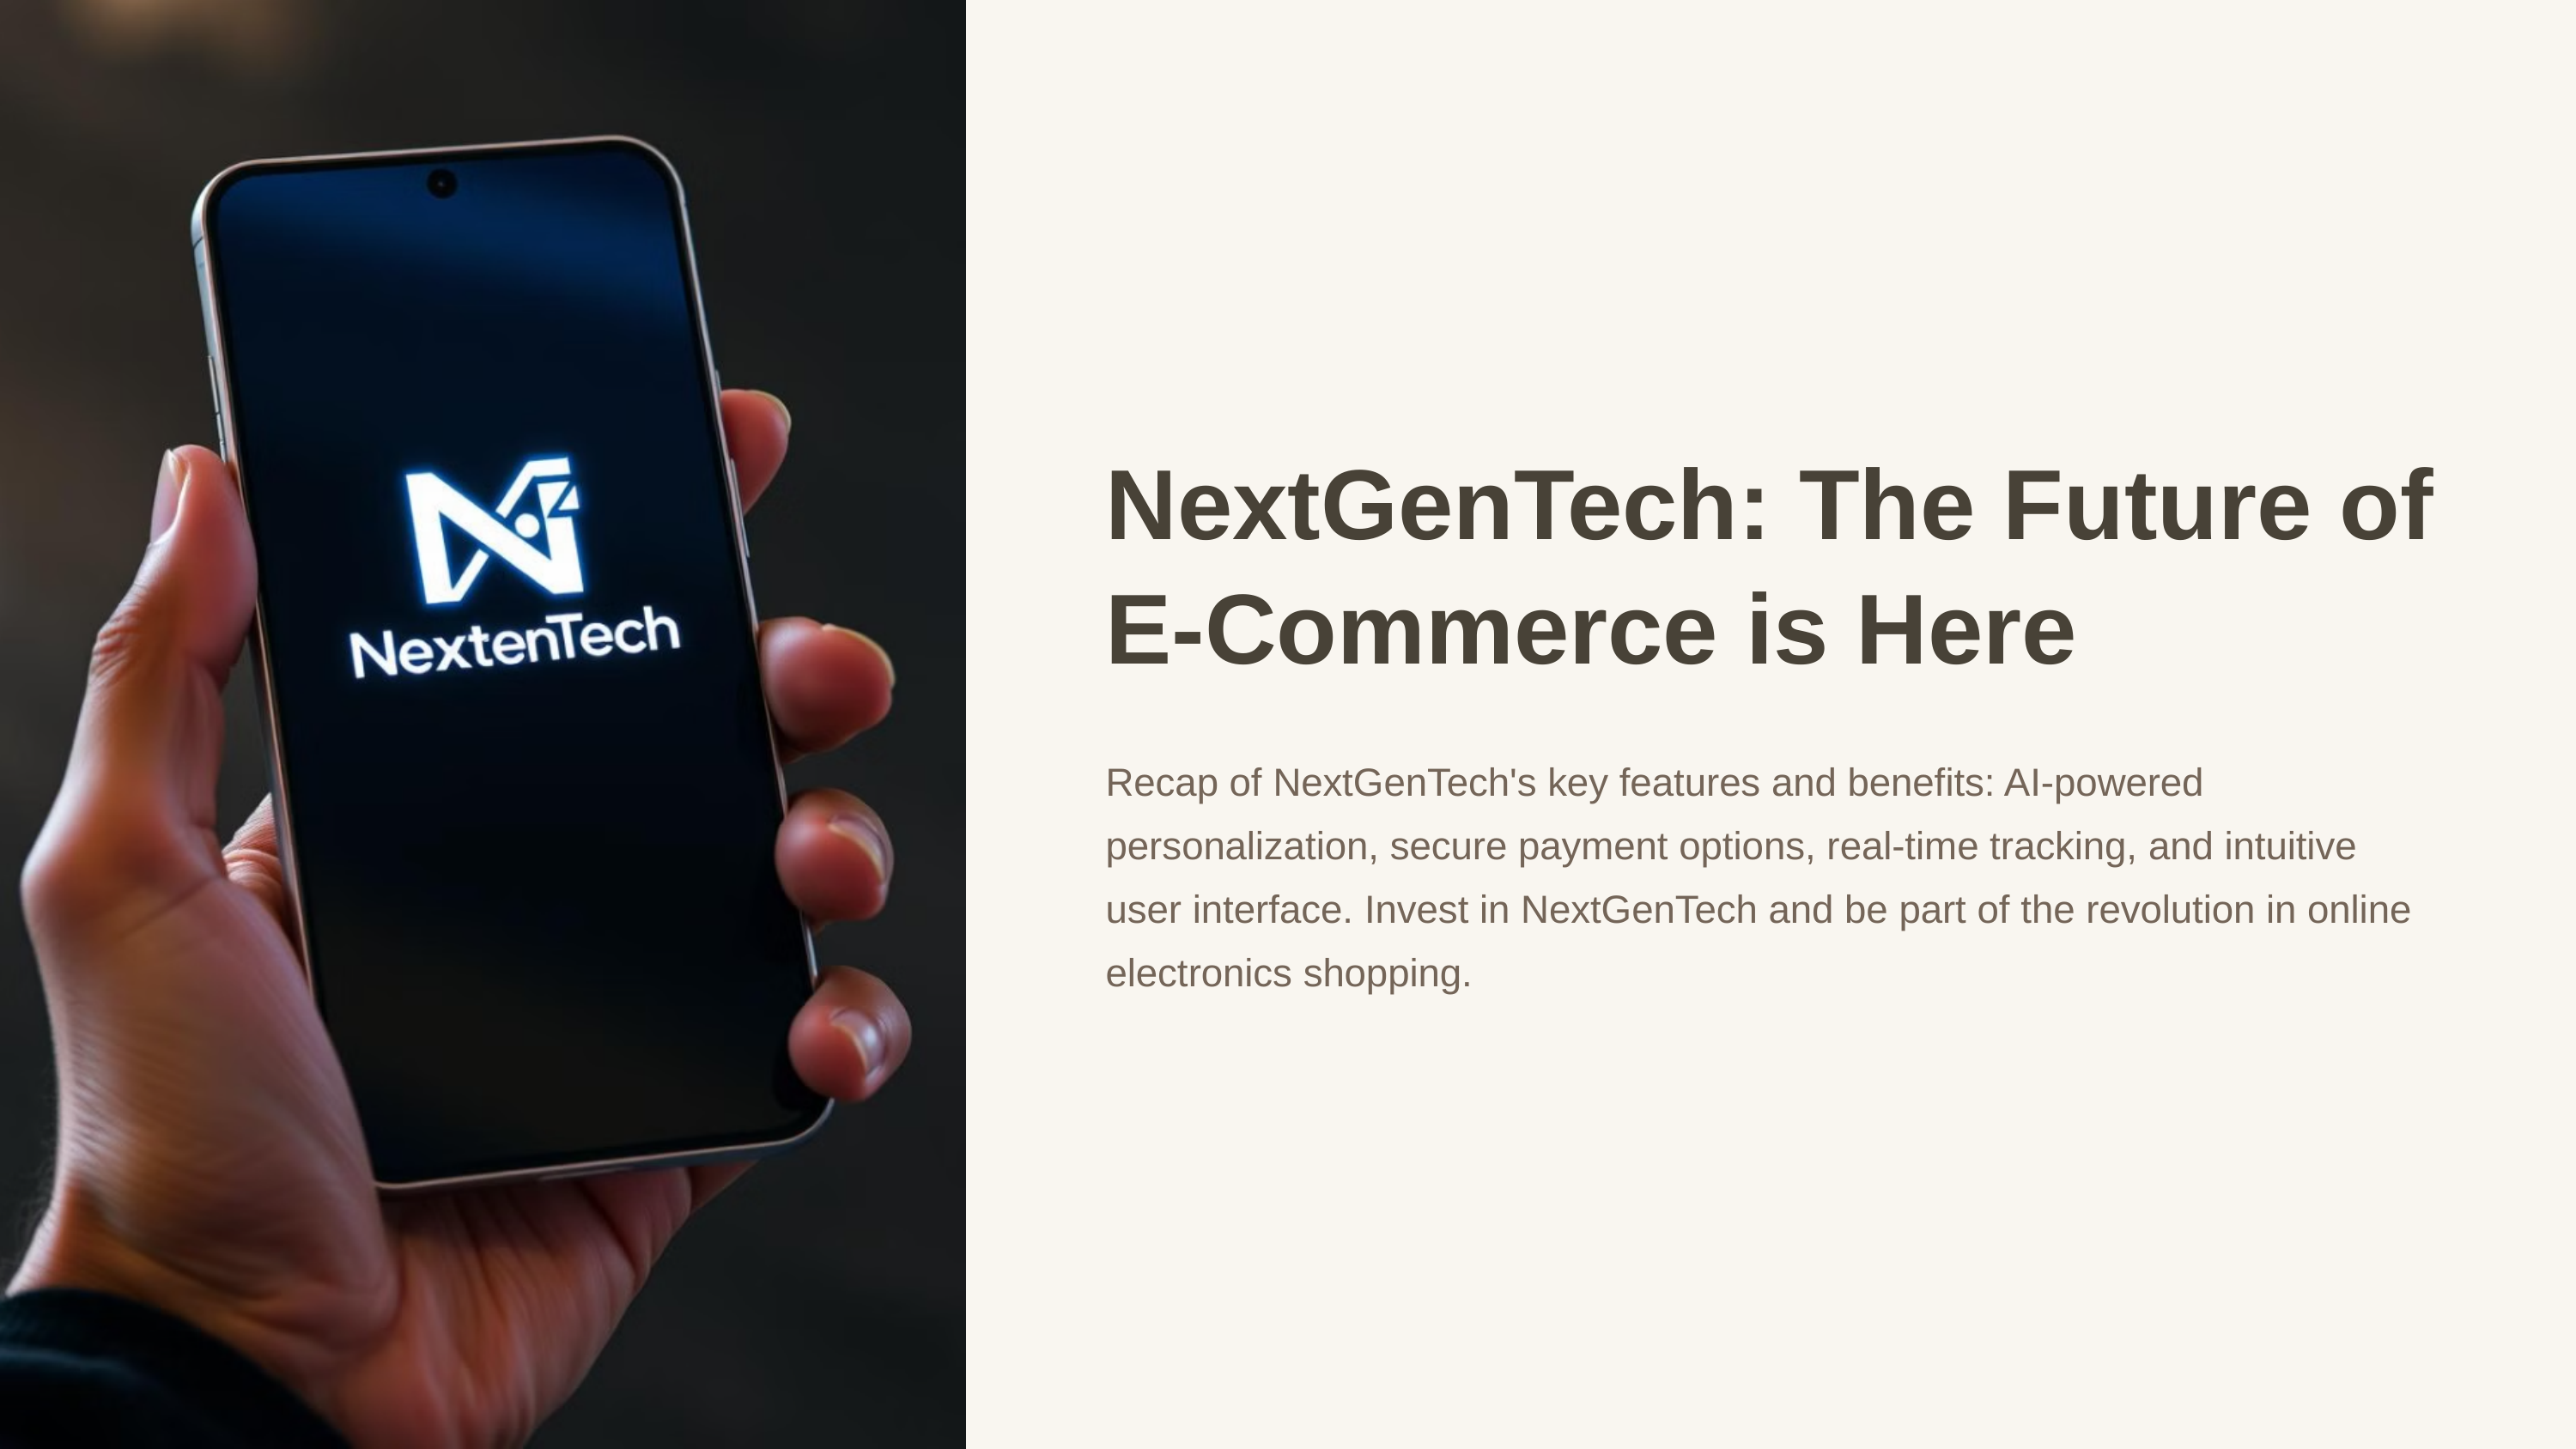

NextGenTech: The Future of E-Commerce is Here

Recap of NextGenTech's key features and benefits: AI-powered personalization, secure payment options, real-time tracking, and intuitive user interface. Invest in NextGenTech and be part of the revolution in online electronics shopping.